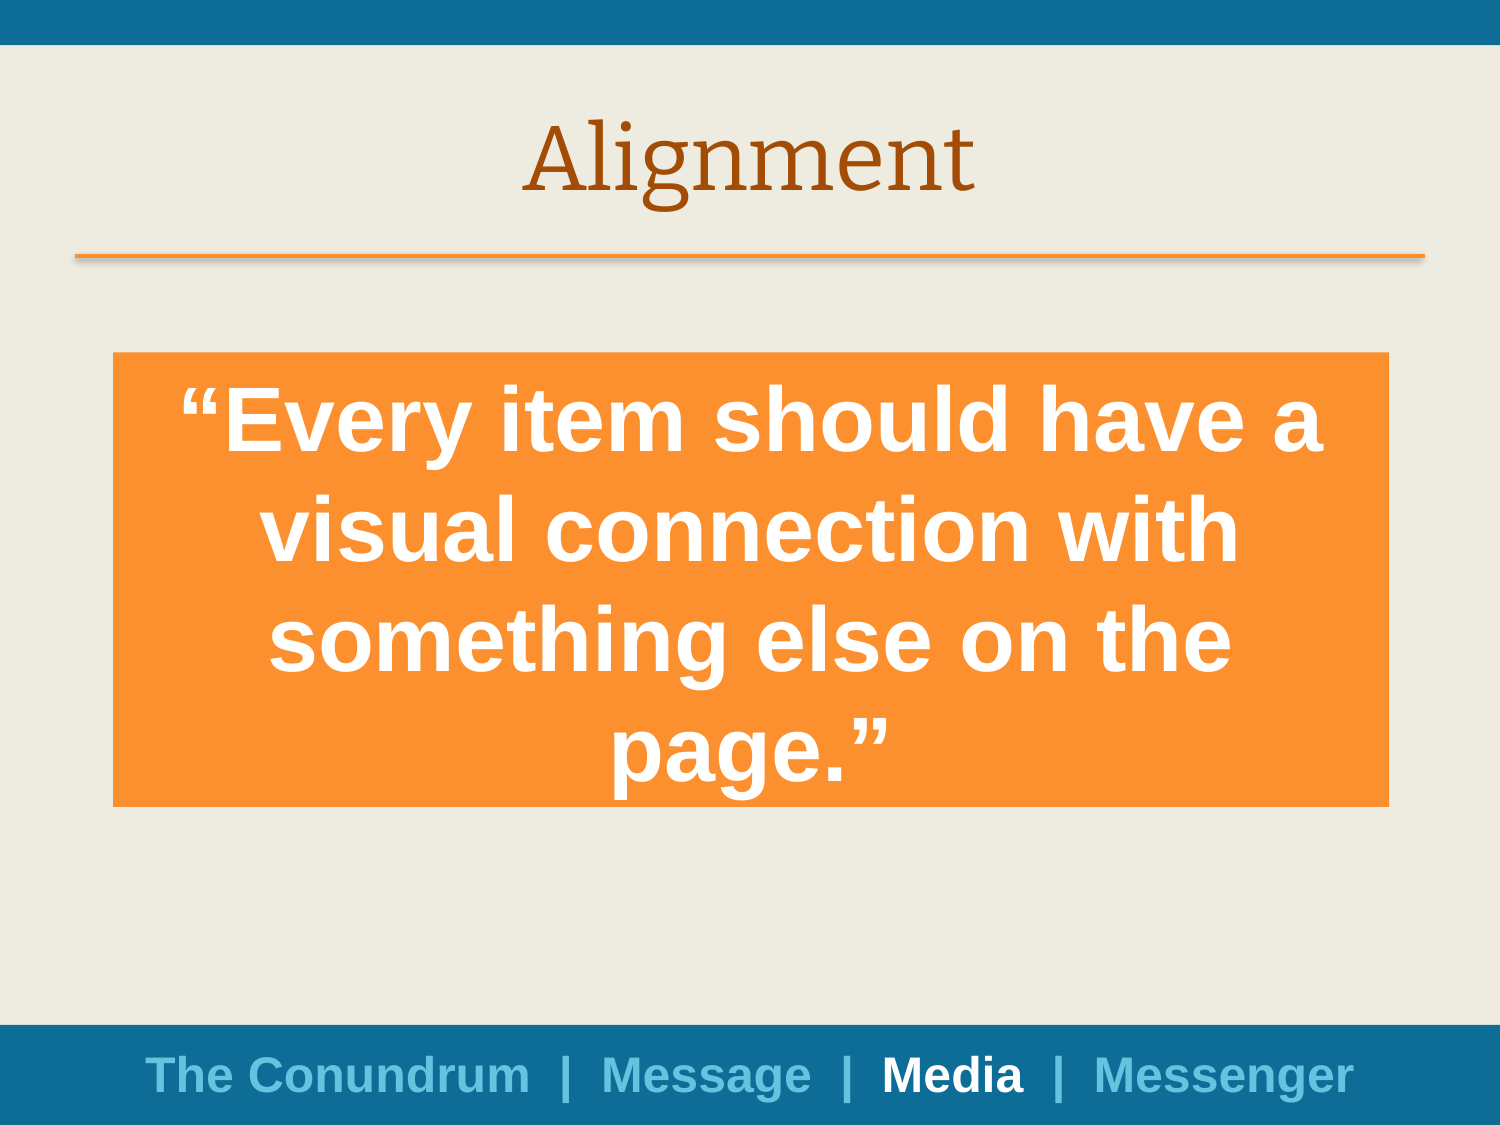

# Alignment
“Every item should have a visual connection with something else on the page.”
The Conundrum  |  Message  |  Media  |  Messenger